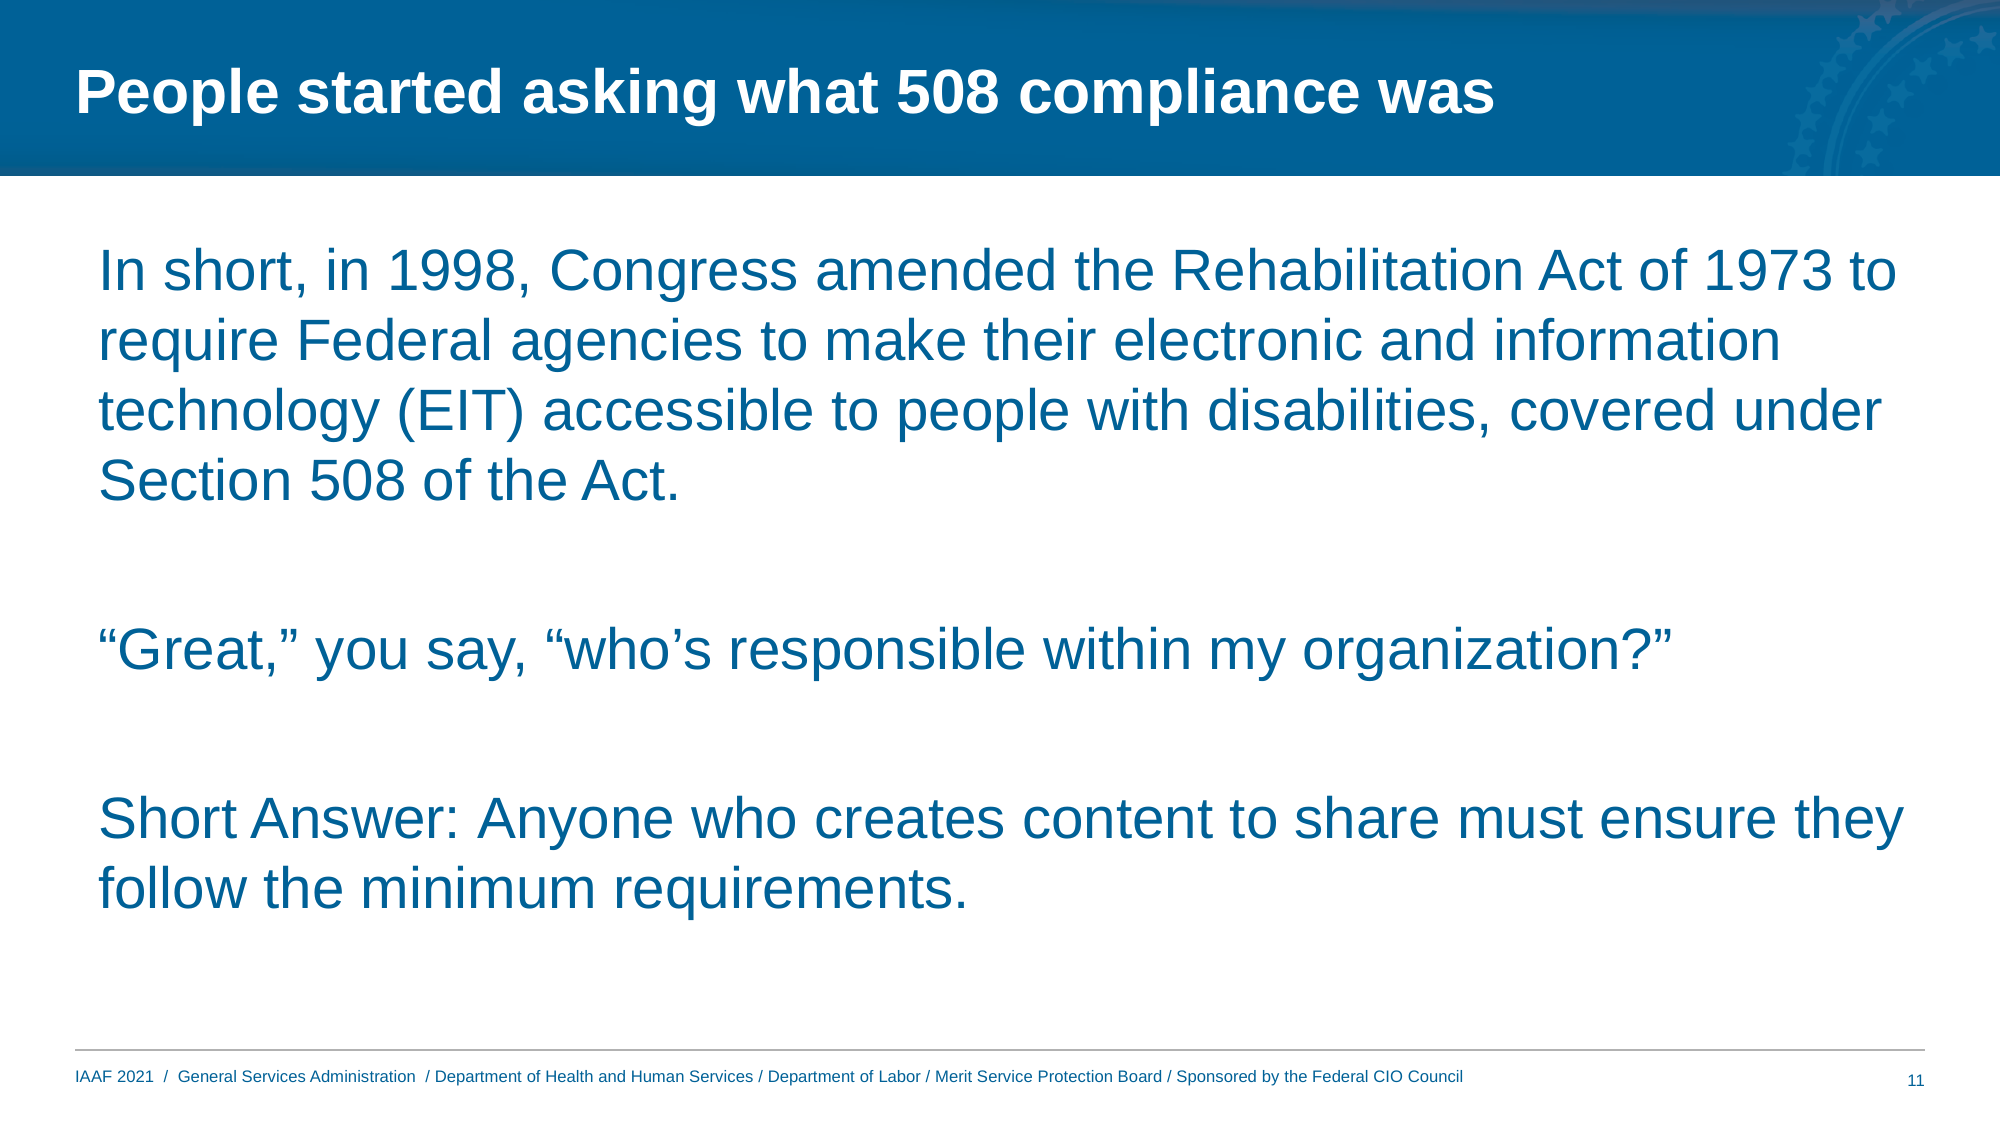

# People started asking what 508 compliance was
In short, in 1998, Congress amended the Rehabilitation Act of 1973 to require Federal agencies to make their electronic and information technology (EIT) accessible to people with disabilities, covered under Section 508 of the Act.

“Great,” you say, “who’s responsible within my organization?”

Short Answer: Anyone who creates content to share must ensure they follow the minimum requirements.

11